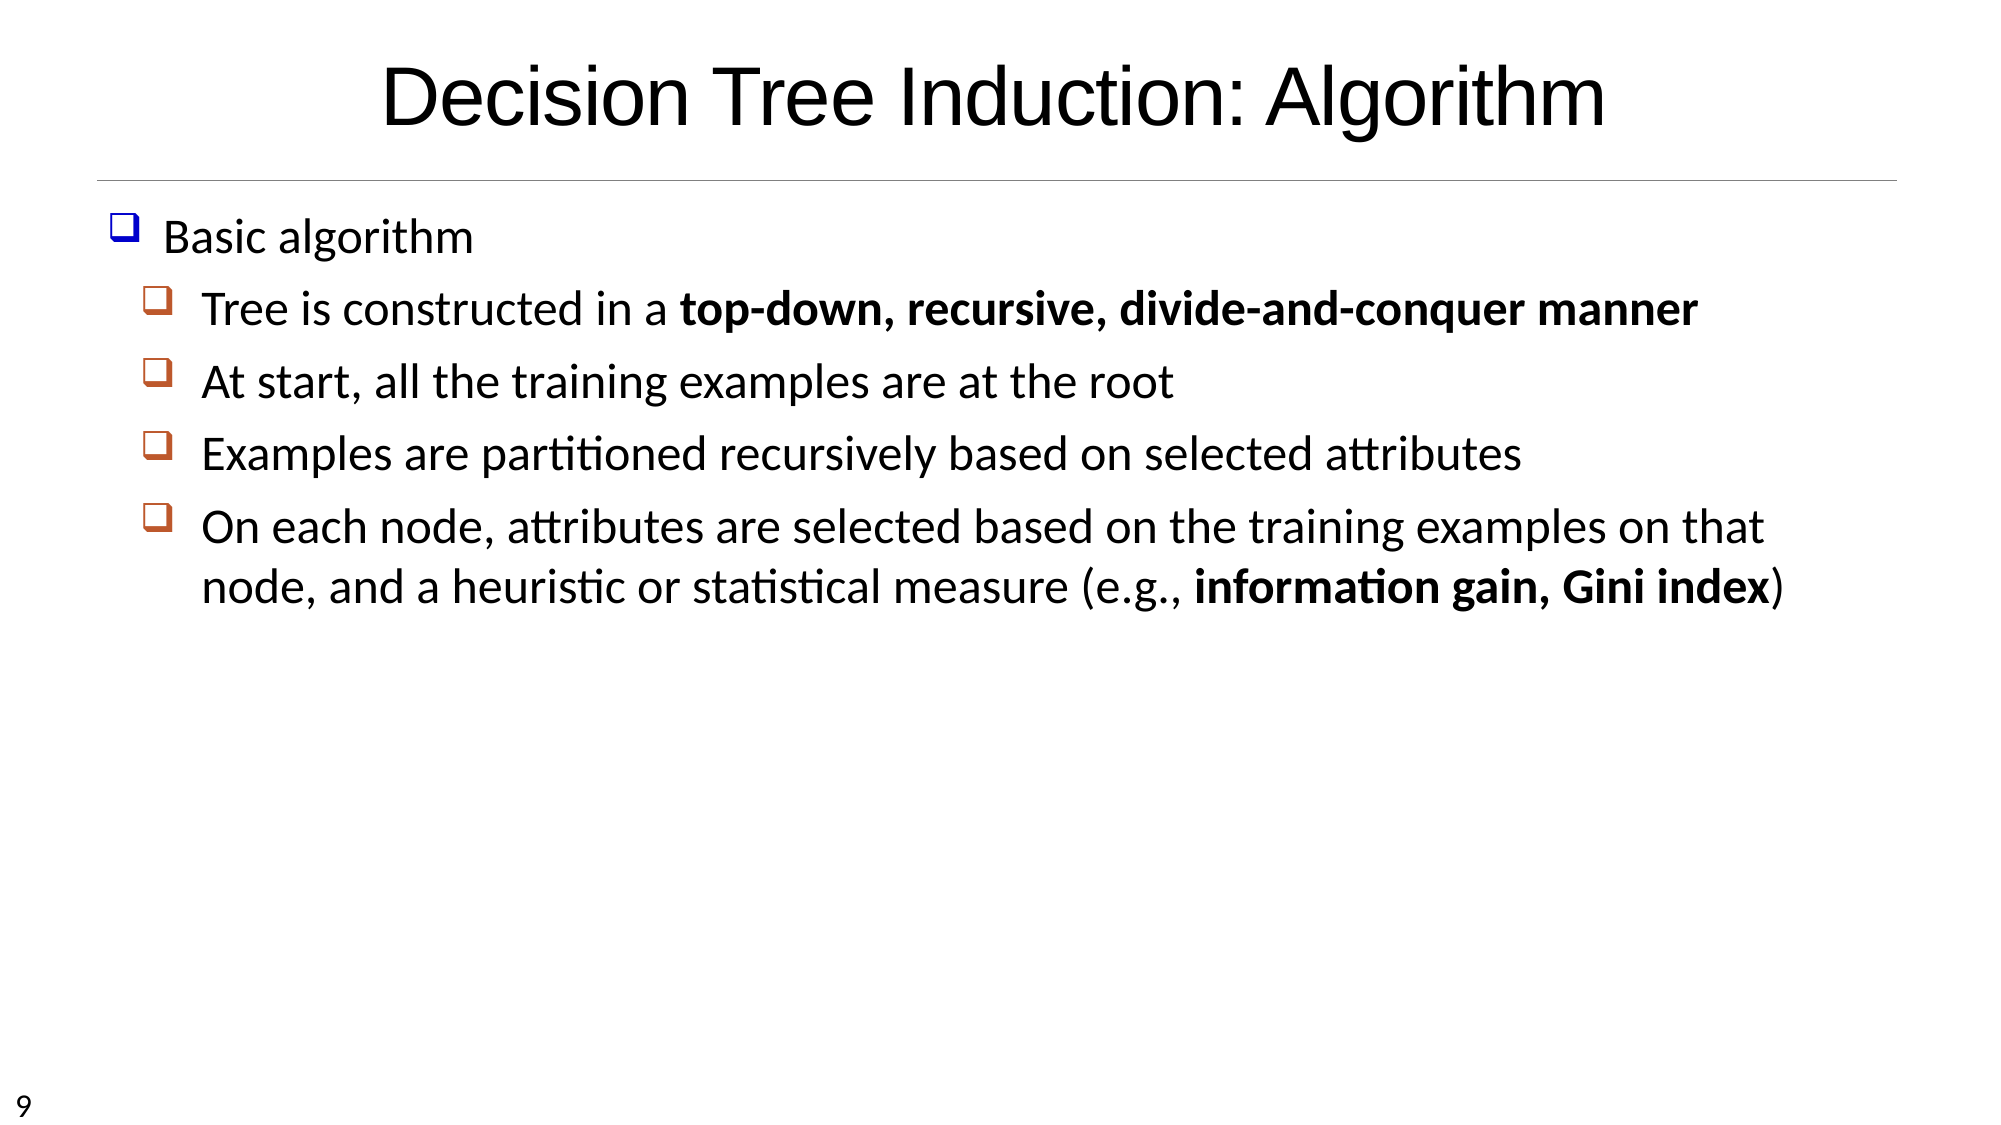

# Decision Tree Induction: Algorithm
Basic algorithm
Tree is constructed in a top-down, recursive, divide-and-conquer manner
At start, all the training examples are at the root
Examples are partitioned recursively based on selected attributes
On each node, attributes are selected based on the training examples on that node, and a heuristic or statistical measure (e.g., information gain, Gini index)